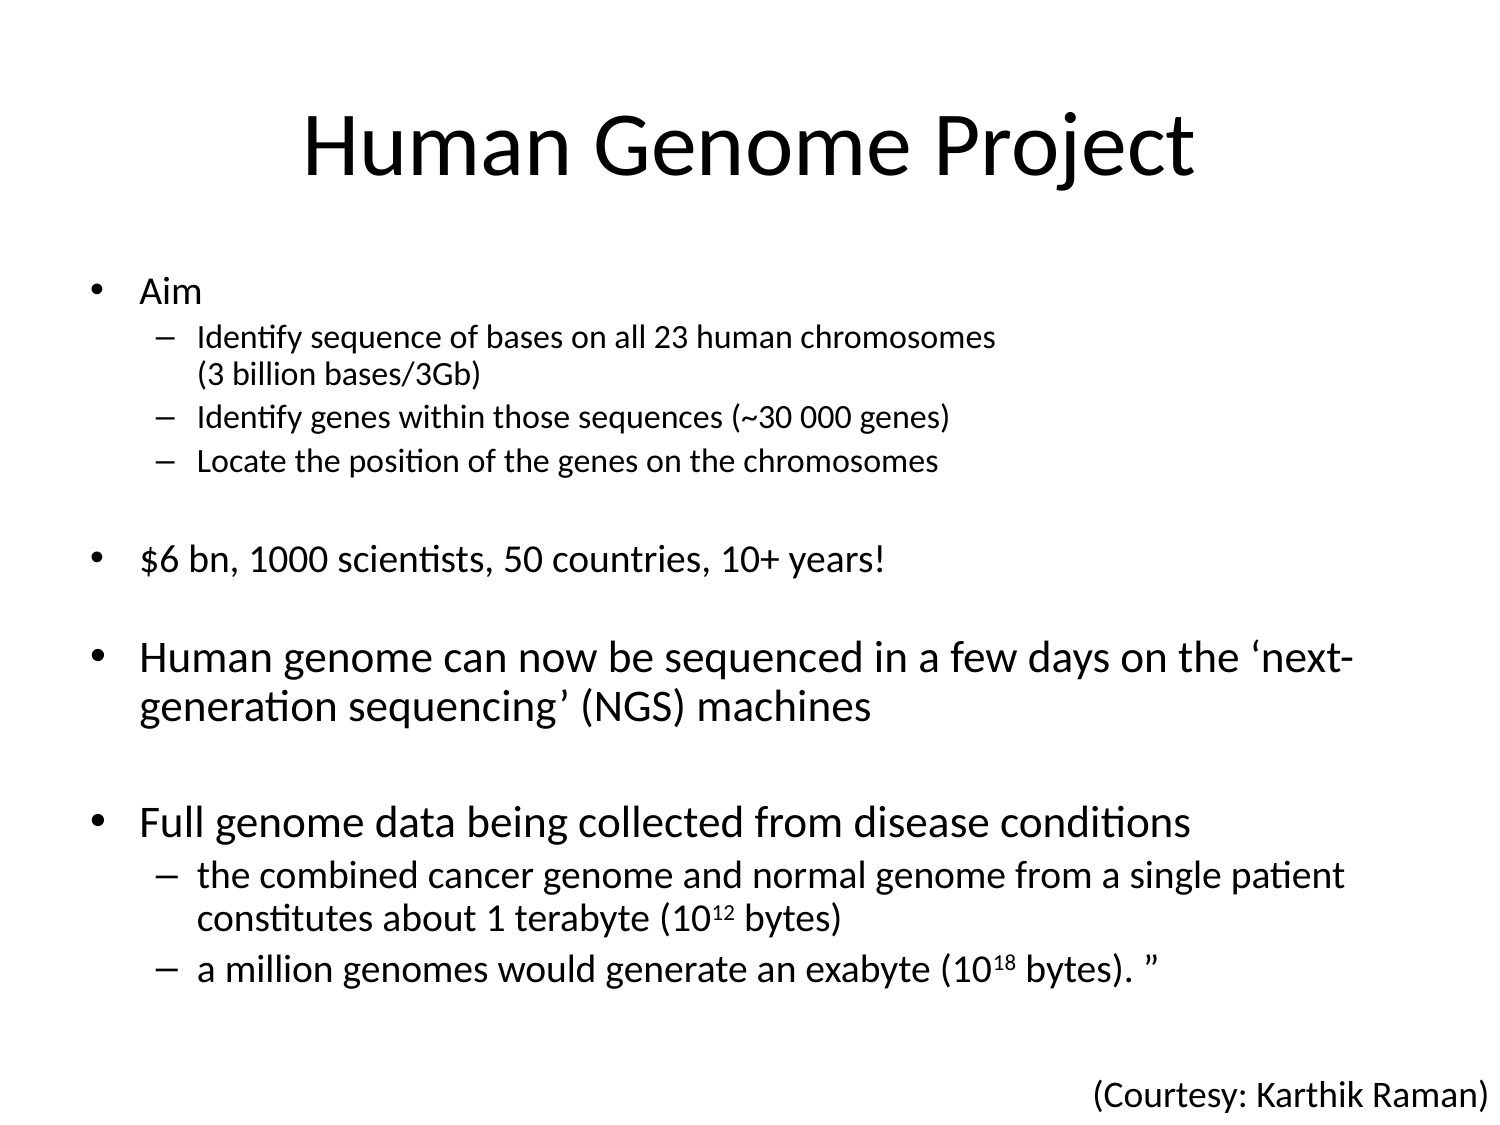

# Human Genome Project
Aim
Identify sequence of bases on all 23 human chromosomes
(3 billion bases/3Gb)
Identify genes within those sequences (~30 000 genes)
Locate the position of the genes on the chromosomes

$6 bn, 1000 scientists, 50 countries, 10+ years!

Human genome can now be sequenced in a few days on the ‘next-generation sequencing’ (NGS) machines

Full genome data being collected from disease conditions
the combined cancer genome and normal genome from a single patient constitutes about 1 terabyte (1012 bytes)
a million genomes would generate an exabyte (1018 bytes). ”

(Courtesy: Karthik Raman)